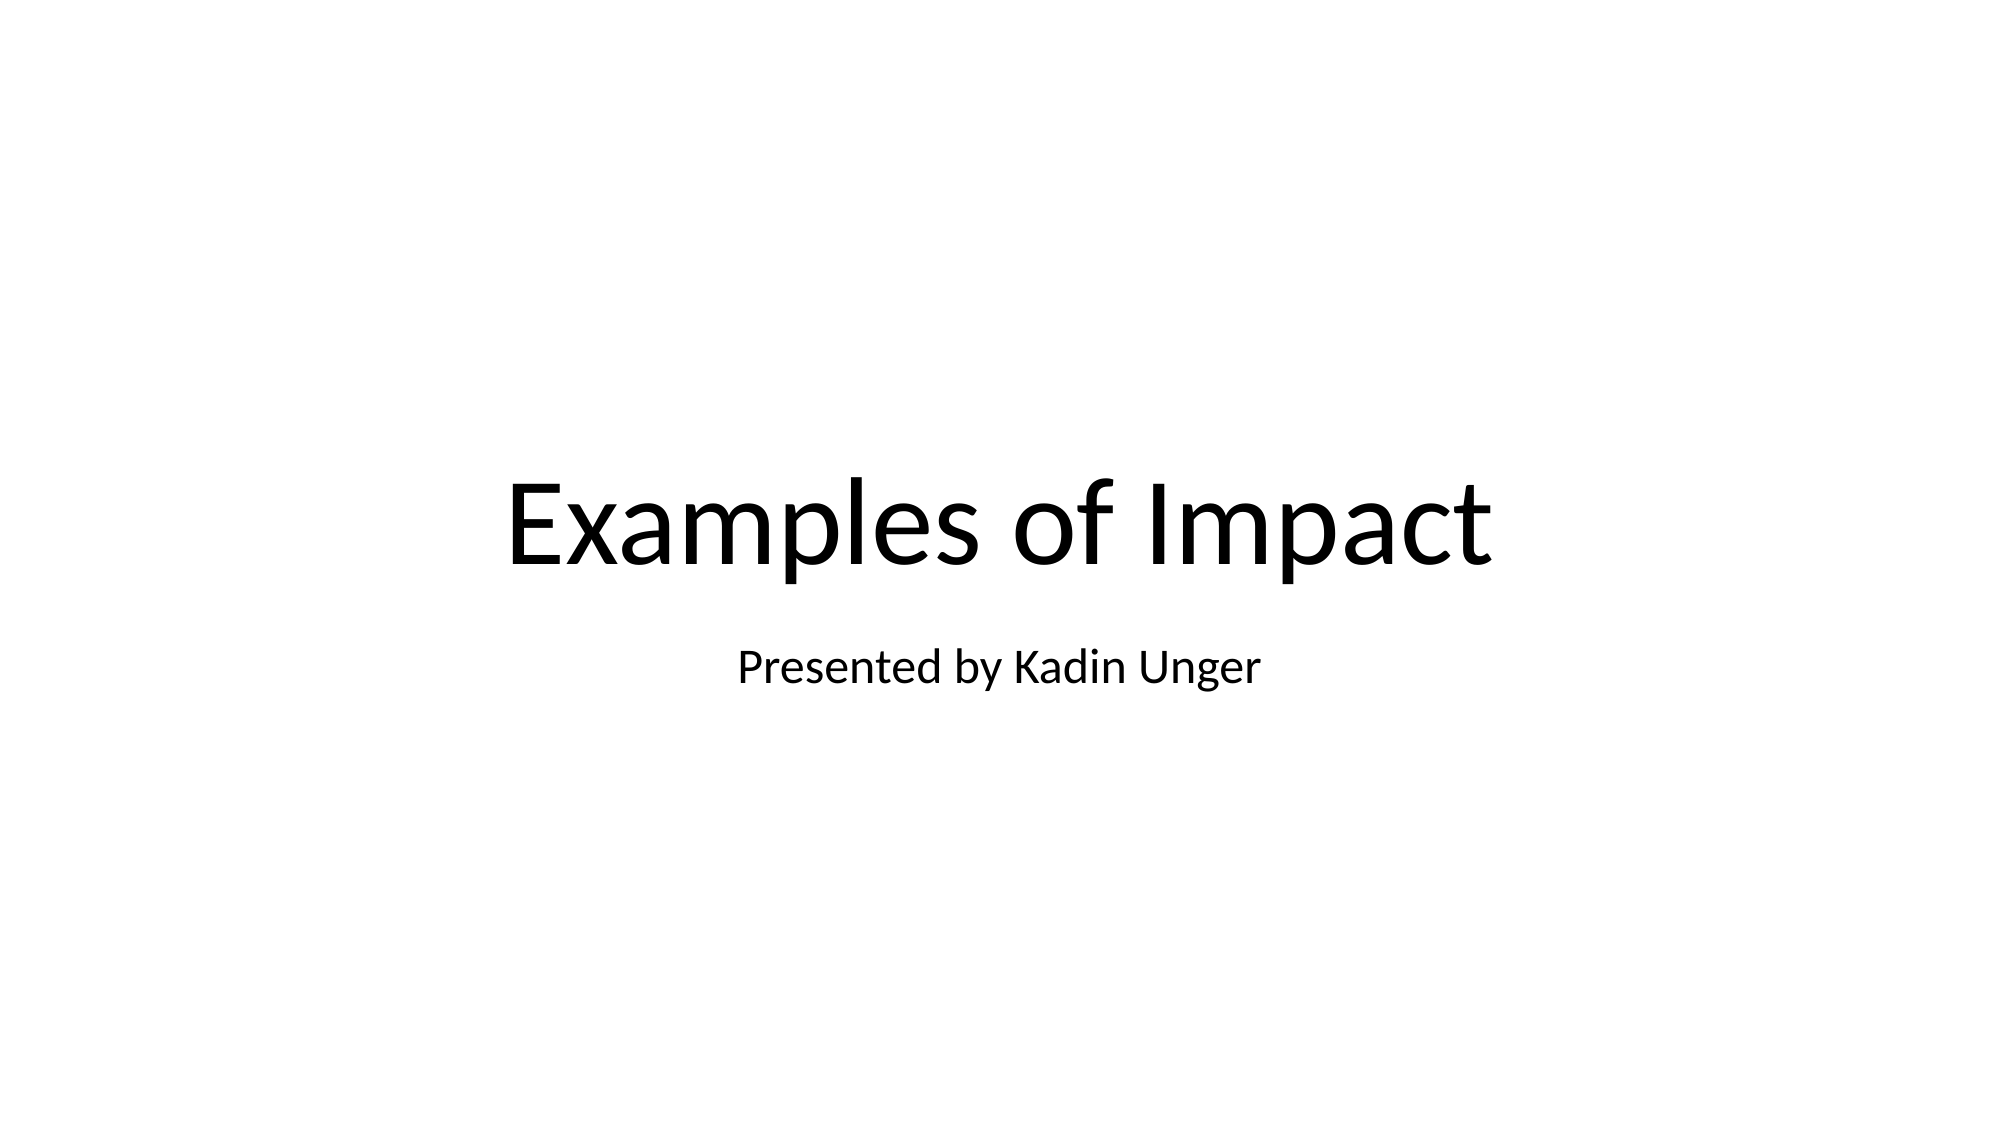

# Examples of Impact
Presented by Kadin Unger